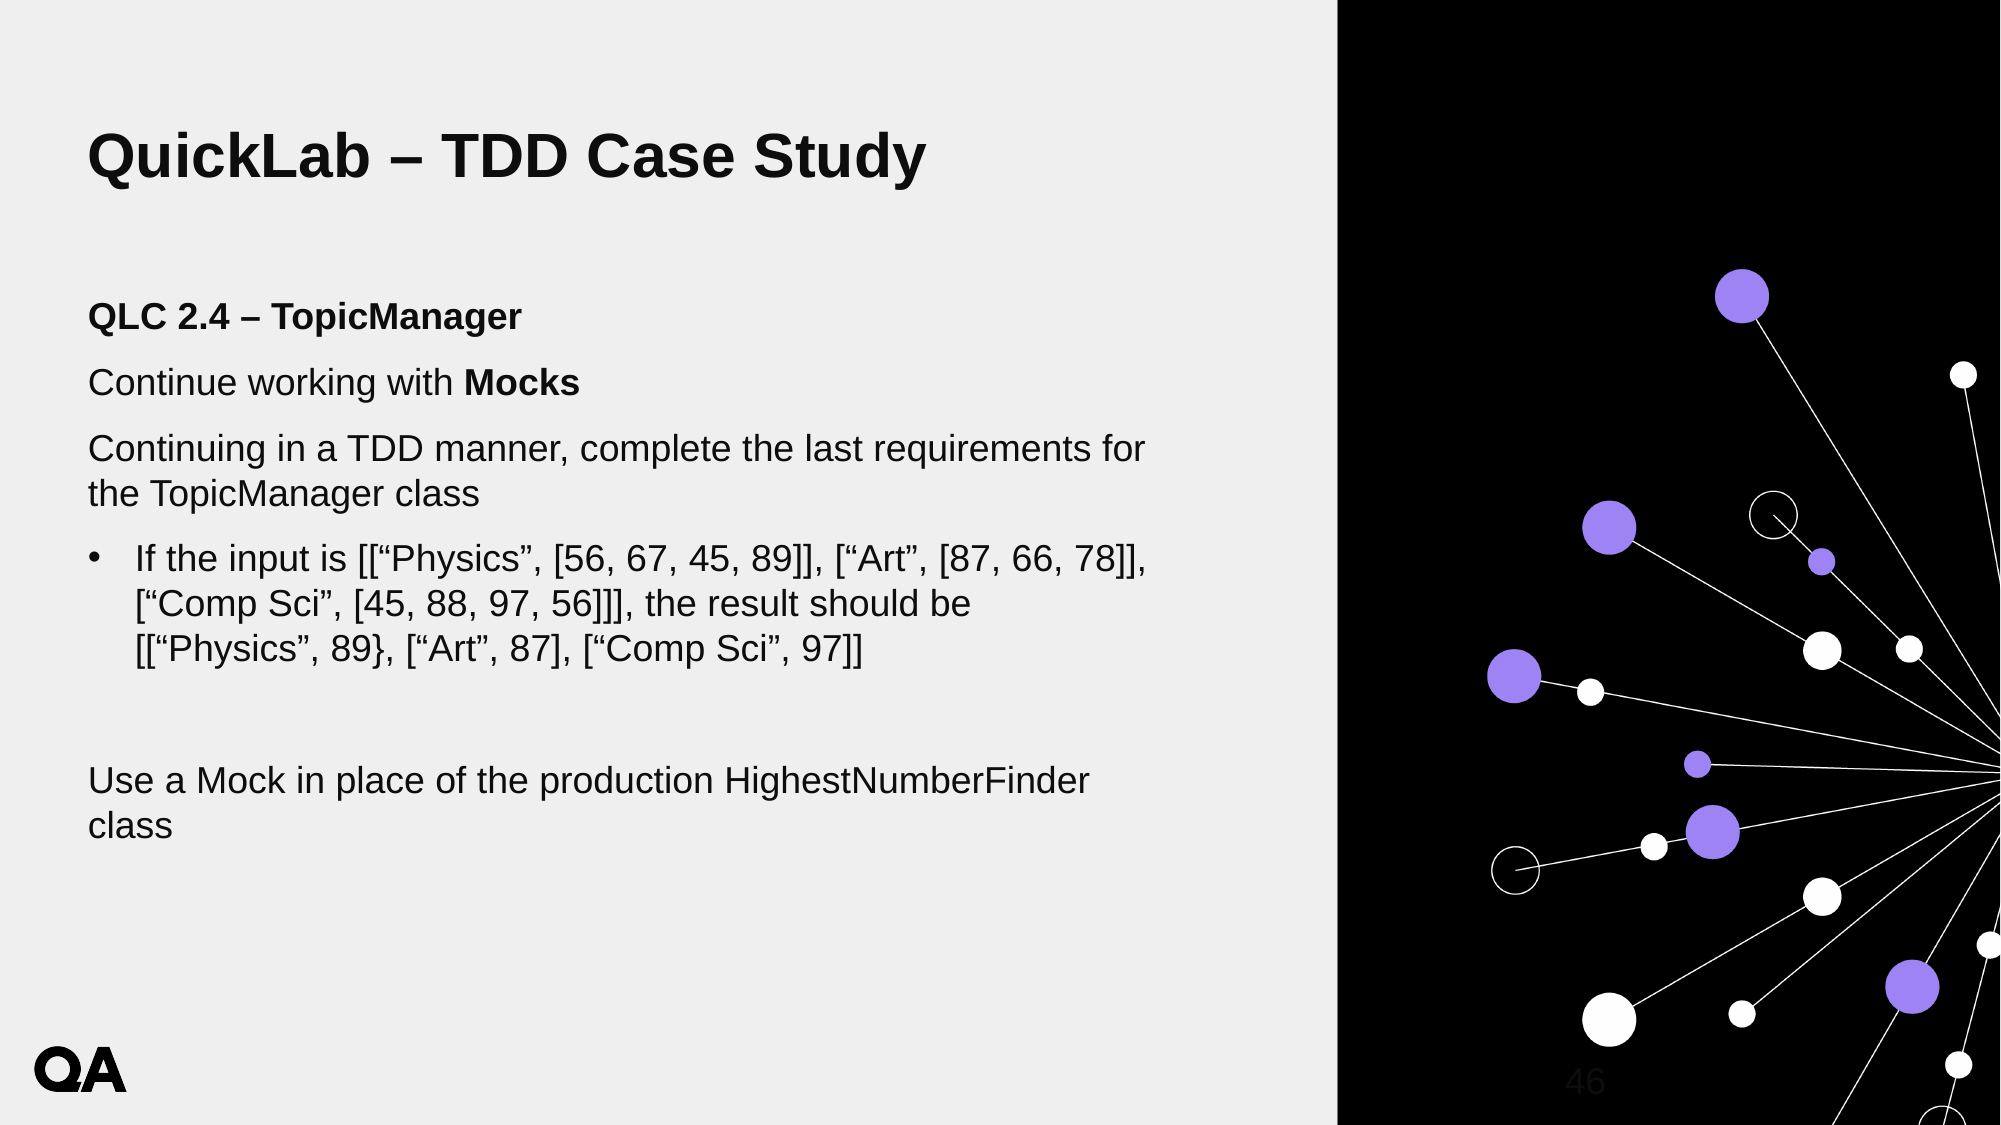

# QuickLab – TDD Case Study
QLC 2.4 – TopicManager
Continue working with Mocks
Continuing in a TDD manner, complete the last requirements for the TopicManager class
If the input is [[“Physics”, [56, 67, 45, 89]], [“Art”, [87, 66, 78]], [“Comp Sci”, [45, 88, 97, 56]]], the result should be [[“Physics”, 89}, [“Art”, 87], [“Comp Sci”, 97]]

Use a Mock in place of the production HighestNumberFinder class

46